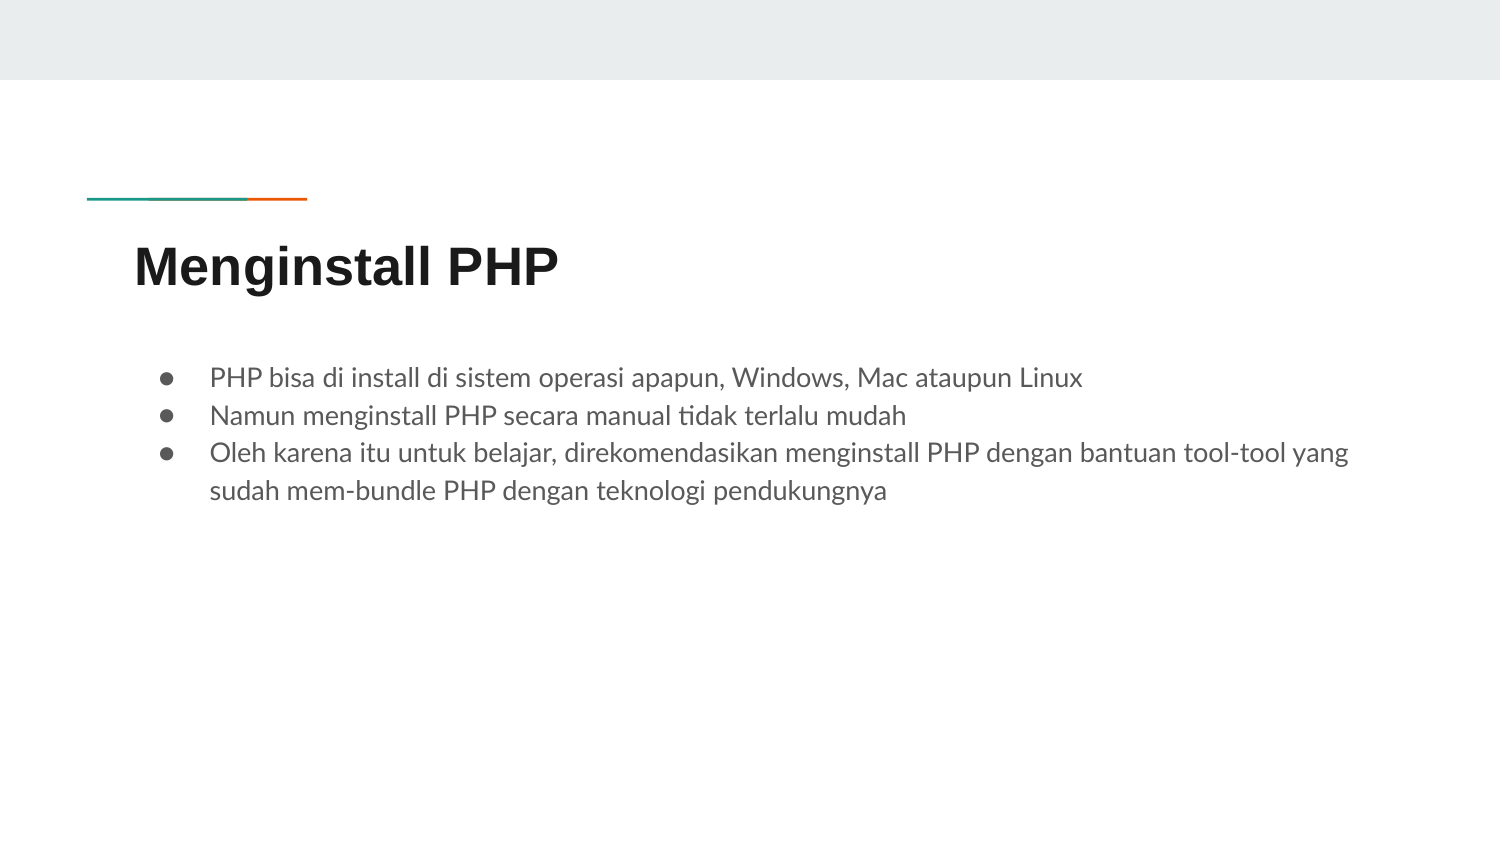

# Menginstall PHP
PHP bisa di install di sistem operasi apapun, Windows, Mac ataupun Linux
Namun menginstall PHP secara manual tidak terlalu mudah
Oleh karena itu untuk belajar, direkomendasikan menginstall PHP dengan bantuan tool-tool yang sudah mem-bundle PHP dengan teknologi pendukungnya